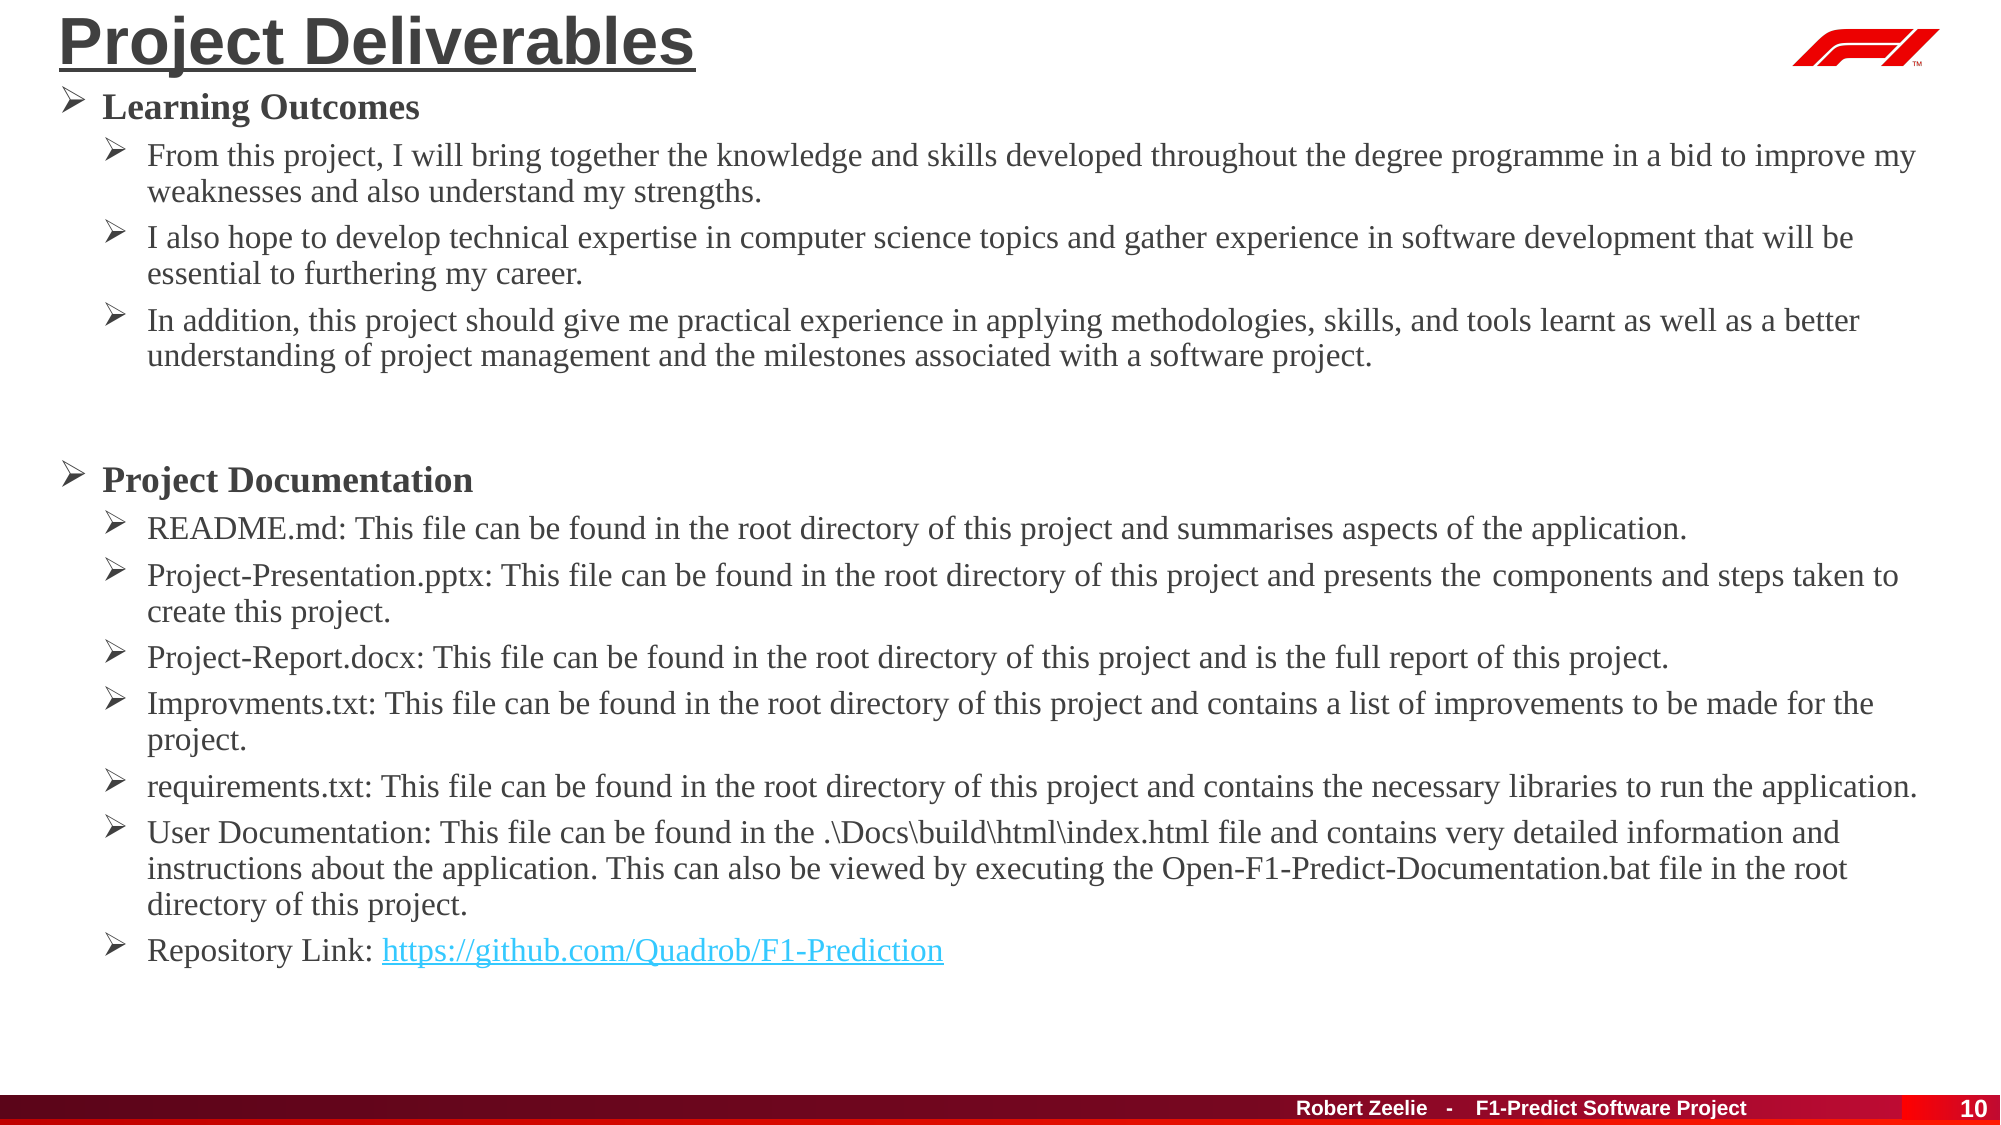

# Project Deliverables
Learning Outcomes
From this project, I will bring together the knowledge and skills developed throughout the degree programme in a bid to improve my weaknesses and also understand my strengths.
I also hope to develop technical expertise in computer science topics and gather experience in software development that will be essential to furthering my career.
In addition, this project should give me practical experience in applying methodologies, skills, and tools learnt as well as a better understanding of project management and the milestones associated with a software project.

Project Documentation
README.md: This file can be found in the root directory of this project and summarises aspects of the application.
Project-Presentation.pptx: This file can be found in the root directory of this project and presents the components and steps taken to create this project.
Project-Report.docx: This file can be found in the root directory of this project and is the full report of this project.
Improvments.txt: This file can be found in the root directory of this project and contains a list of improvements to be made for the project.
requirements.txt: This file can be found in the root directory of this project and contains the necessary libraries to run the application.
User Documentation: This file can be found in the .\Docs\build\html\index.html file and contains very detailed information and instructions about the application. This can also be viewed by executing the Open-F1-Predict-Documentation.bat file in the root directory of this project.
Repository Link: https://github.com/Quadrob/F1-Prediction

10